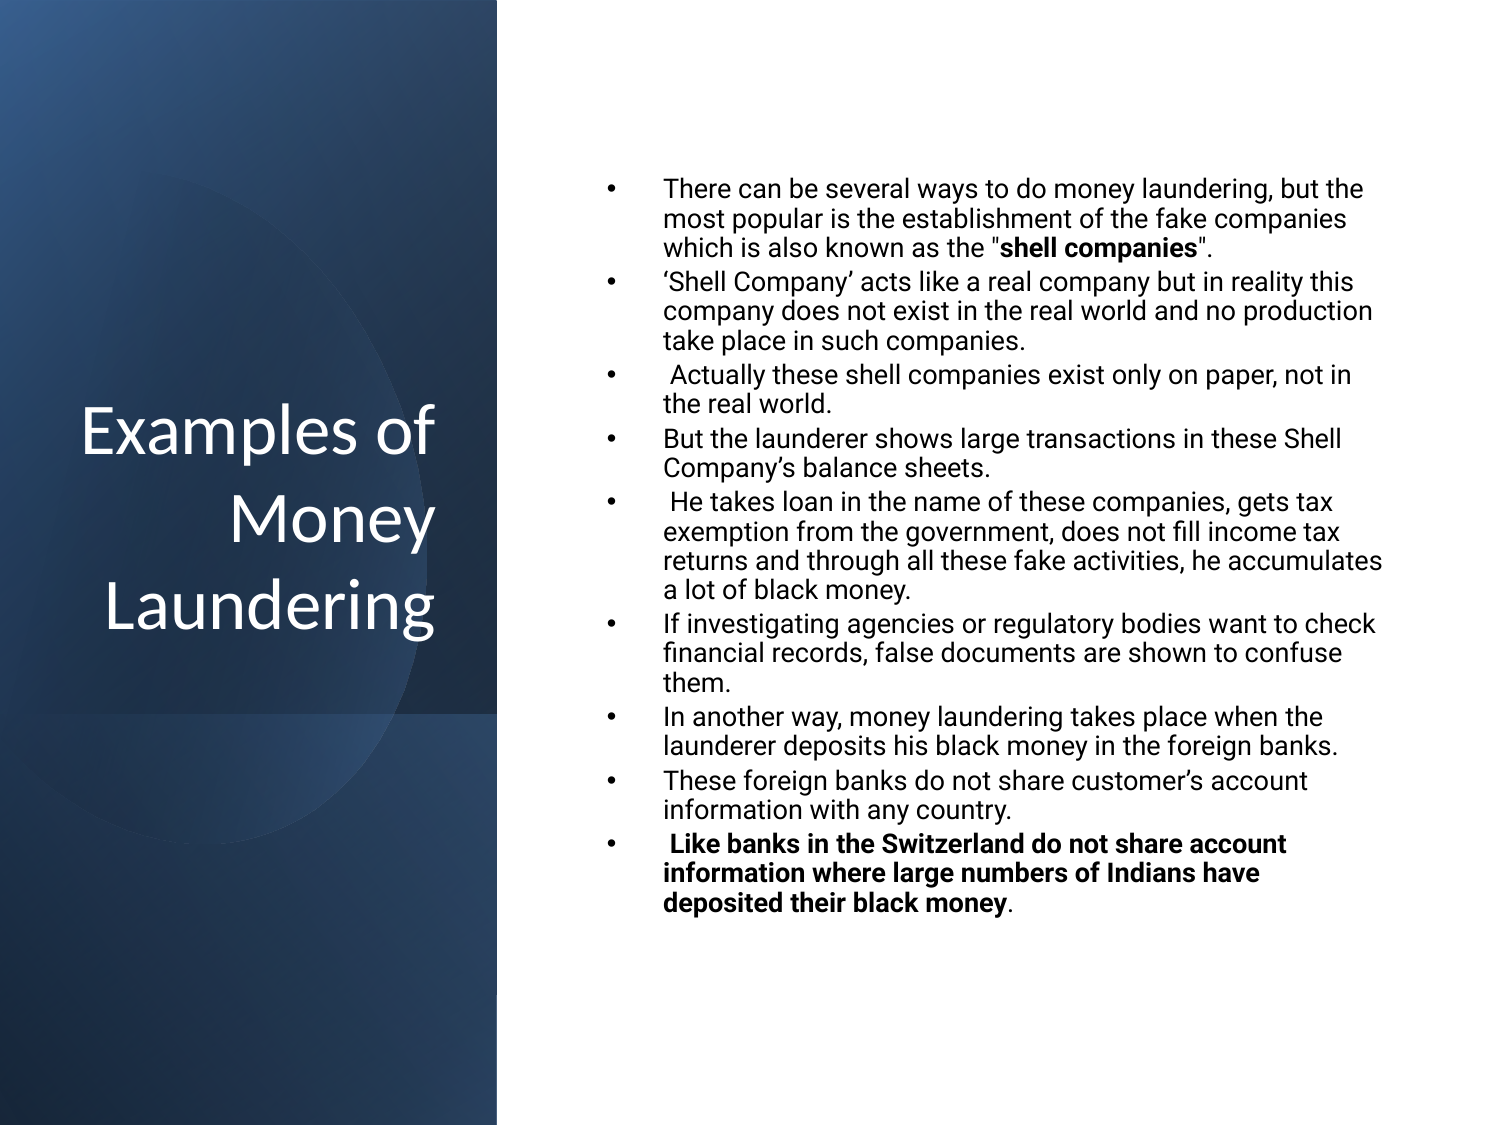

# Examples of Money Laundering
There can be several ways to do money laundering, but the most popular is the establishment of the fake companies which is also known as the "shell companies".
‘Shell Company’ acts like a real company but in reality this company does not exist in the real world and no production take place in such companies.
 Actually these shell companies exist only on paper, not in the real world.
But the launderer shows large transactions in these Shell Company’s balance sheets.
 He takes loan in the name of these companies, gets tax exemption from the government, does not fill income tax returns and through all these fake activities, he accumulates a lot of black money.
If investigating agencies or regulatory bodies want to check financial records, false documents are shown to confuse them.
In another way, money laundering takes place when the launderer deposits his black money in the foreign banks.
These foreign banks do not share customer’s account information with any country.
 Like banks in the Switzerland do not share account information where large numbers of Indians have deposited their black money.

22